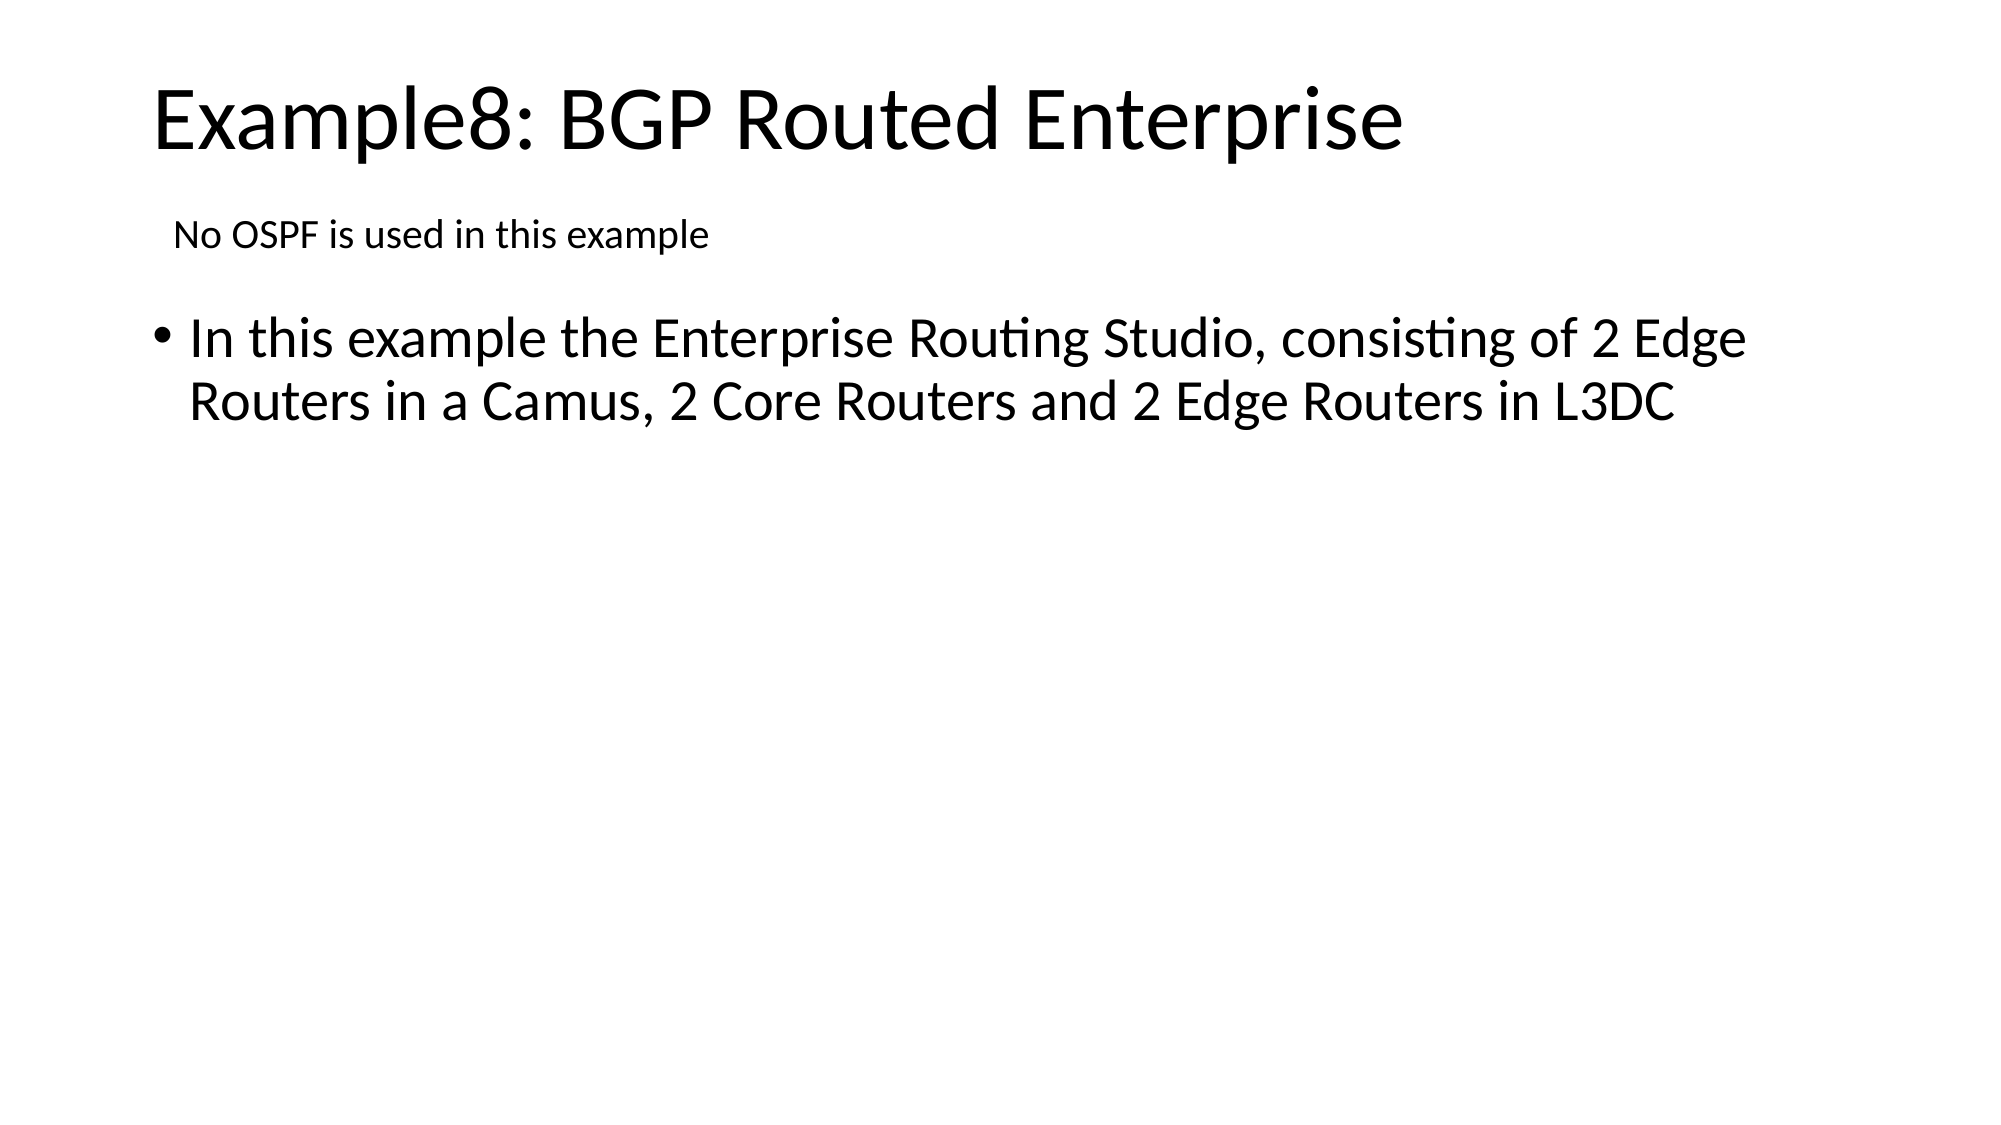

# Example8: BGP Routed Enterprise No OSPF is used in this example
In this example the Enterprise Routing Studio, consisting of 2 Edge Routers in a Camus, 2 Core Routers and 2 Edge Routers in L3DC